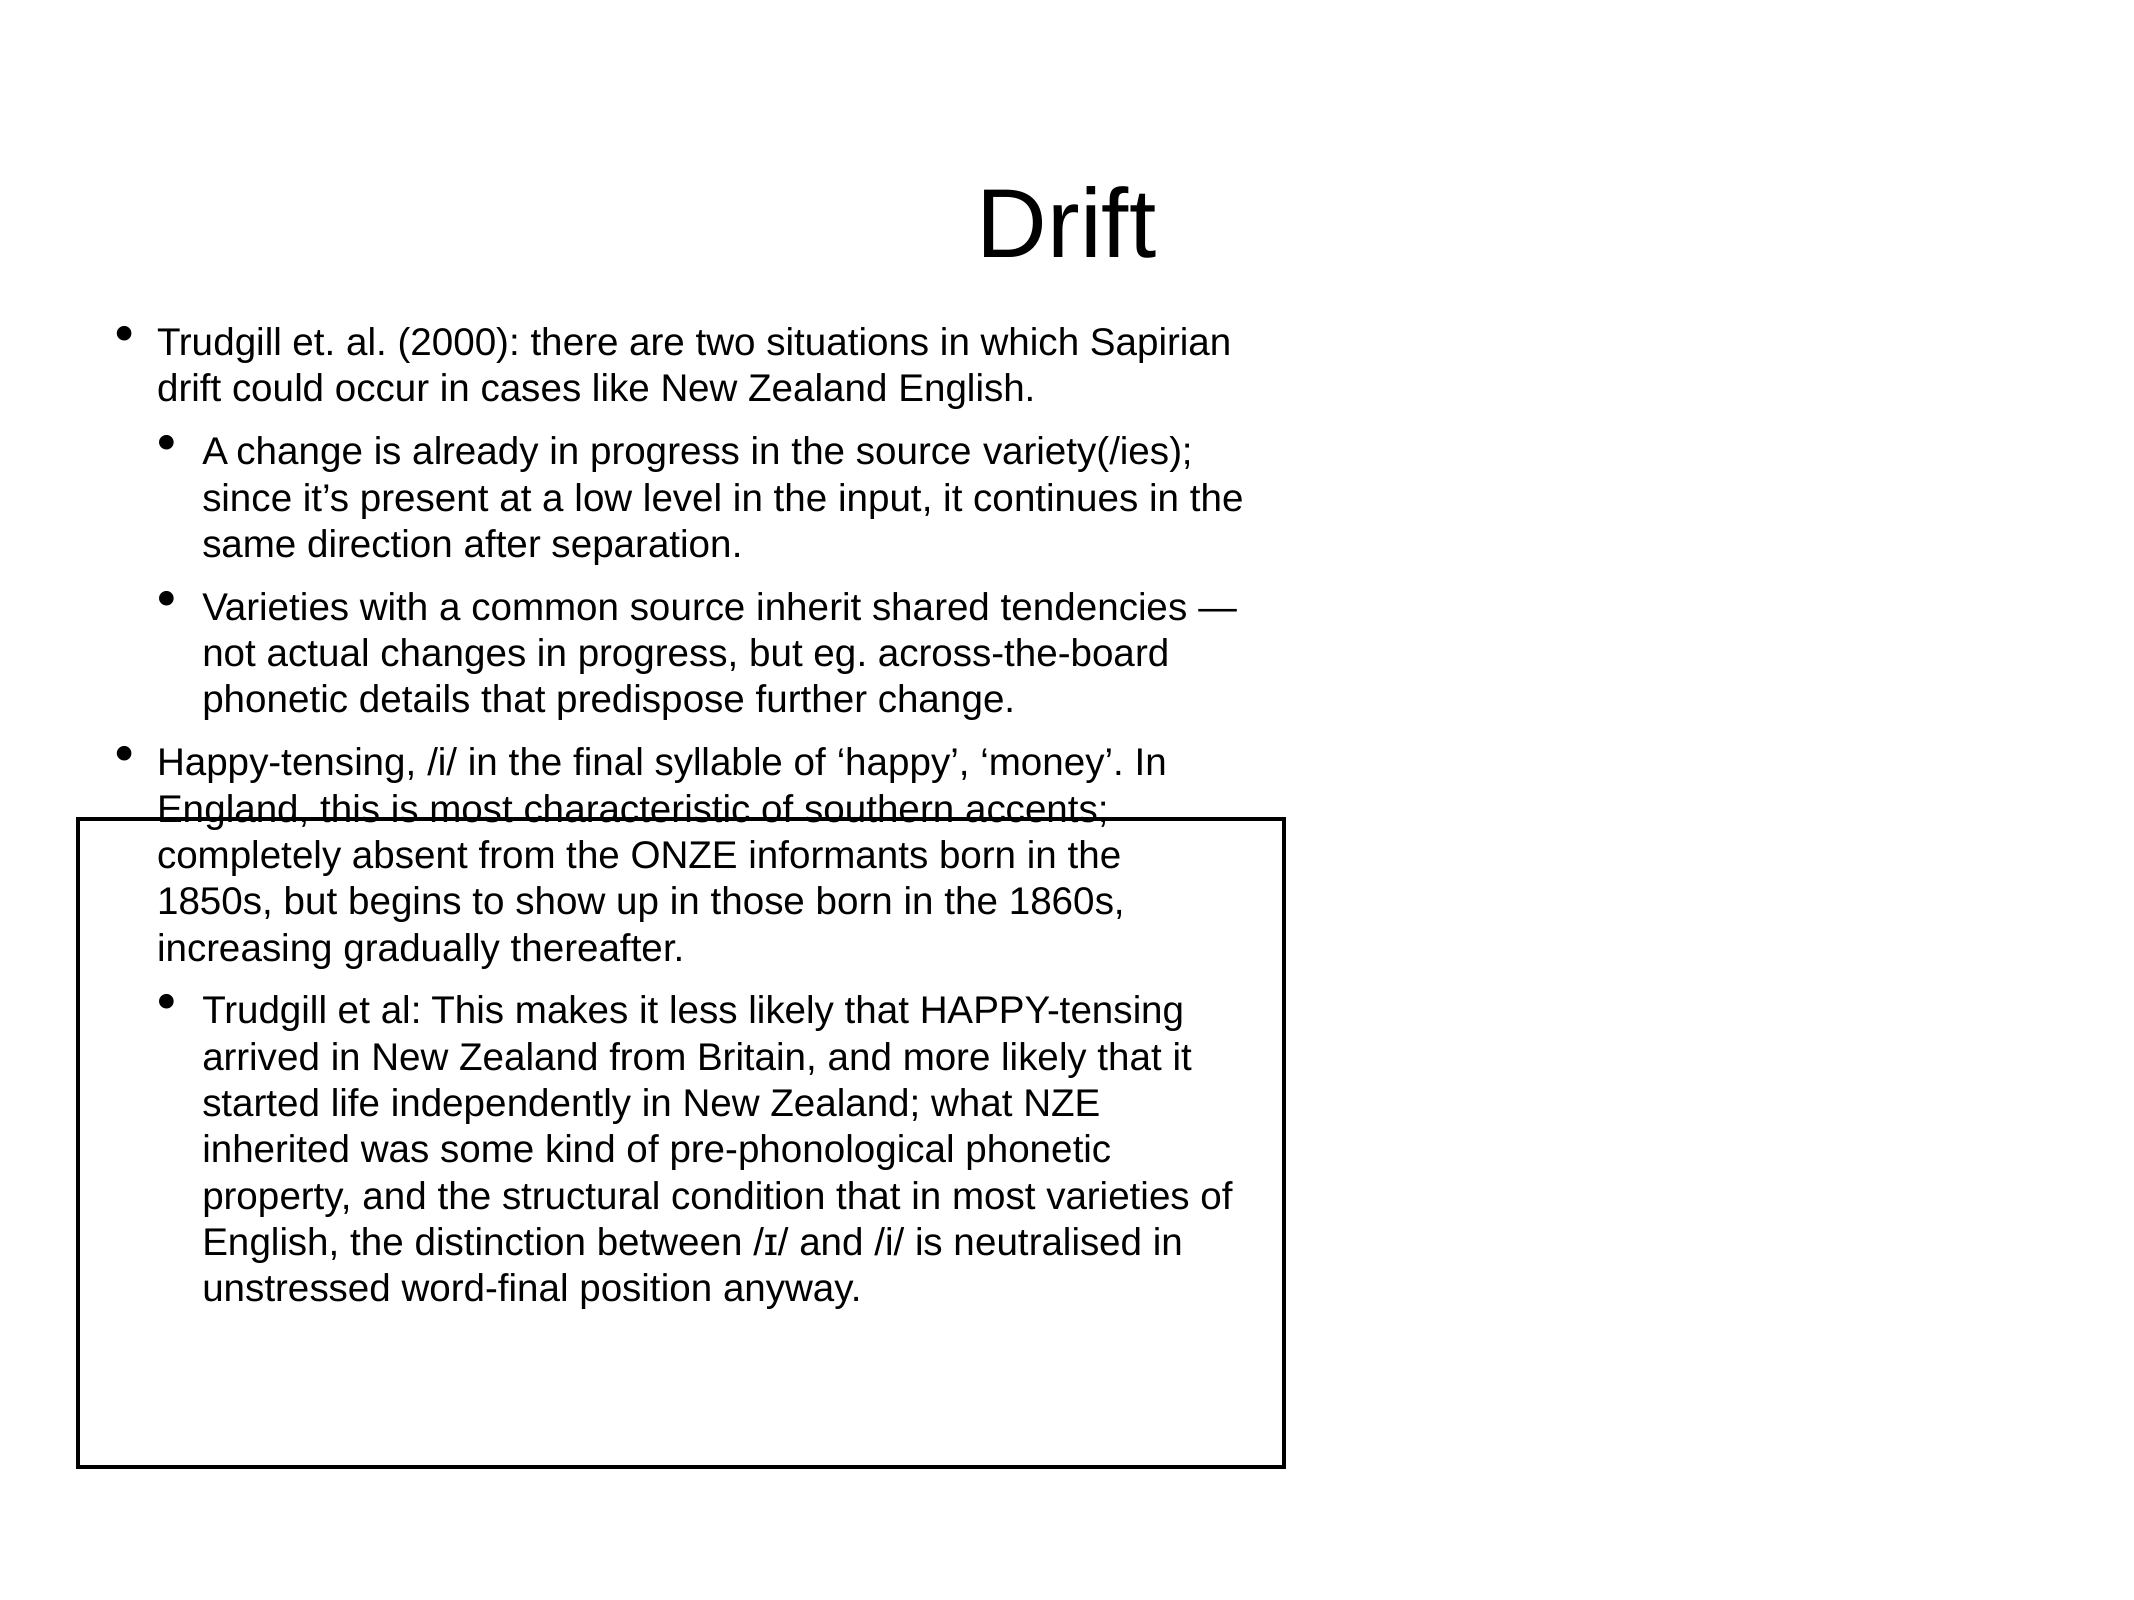

# Drift
Trudgill et. al. (2000): there are two situations in which Sapirian drift could occur in cases like New Zealand English.
A change is already in progress in the source variety(/ies); since it’s present at a low level in the input, it continues in the same direction after separation.
Varieties with a common source inherit shared tendencies — not actual changes in progress, but eg. across-the-board phonetic details that predispose further change.
Happy-tensing, /i/ in the final syllable of ‘happy’, ‘money’. In England, this is most characteristic of southern accents; completely absent from the ONZE informants born in the 1850s, but begins to show up in those born in the 1860s, increasing gradually thereafter.
Trudgill et al: This makes it less likely that HAPPY-tensing arrived in New Zealand from Britain, and more likely that it started life independently in New Zealand; what NZE inherited was some kind of pre-phonological phonetic property, and the structural condition that in most varieties of English, the distinction between /ɪ/ and /i/ is neutralised in unstressed word-final position anyway.